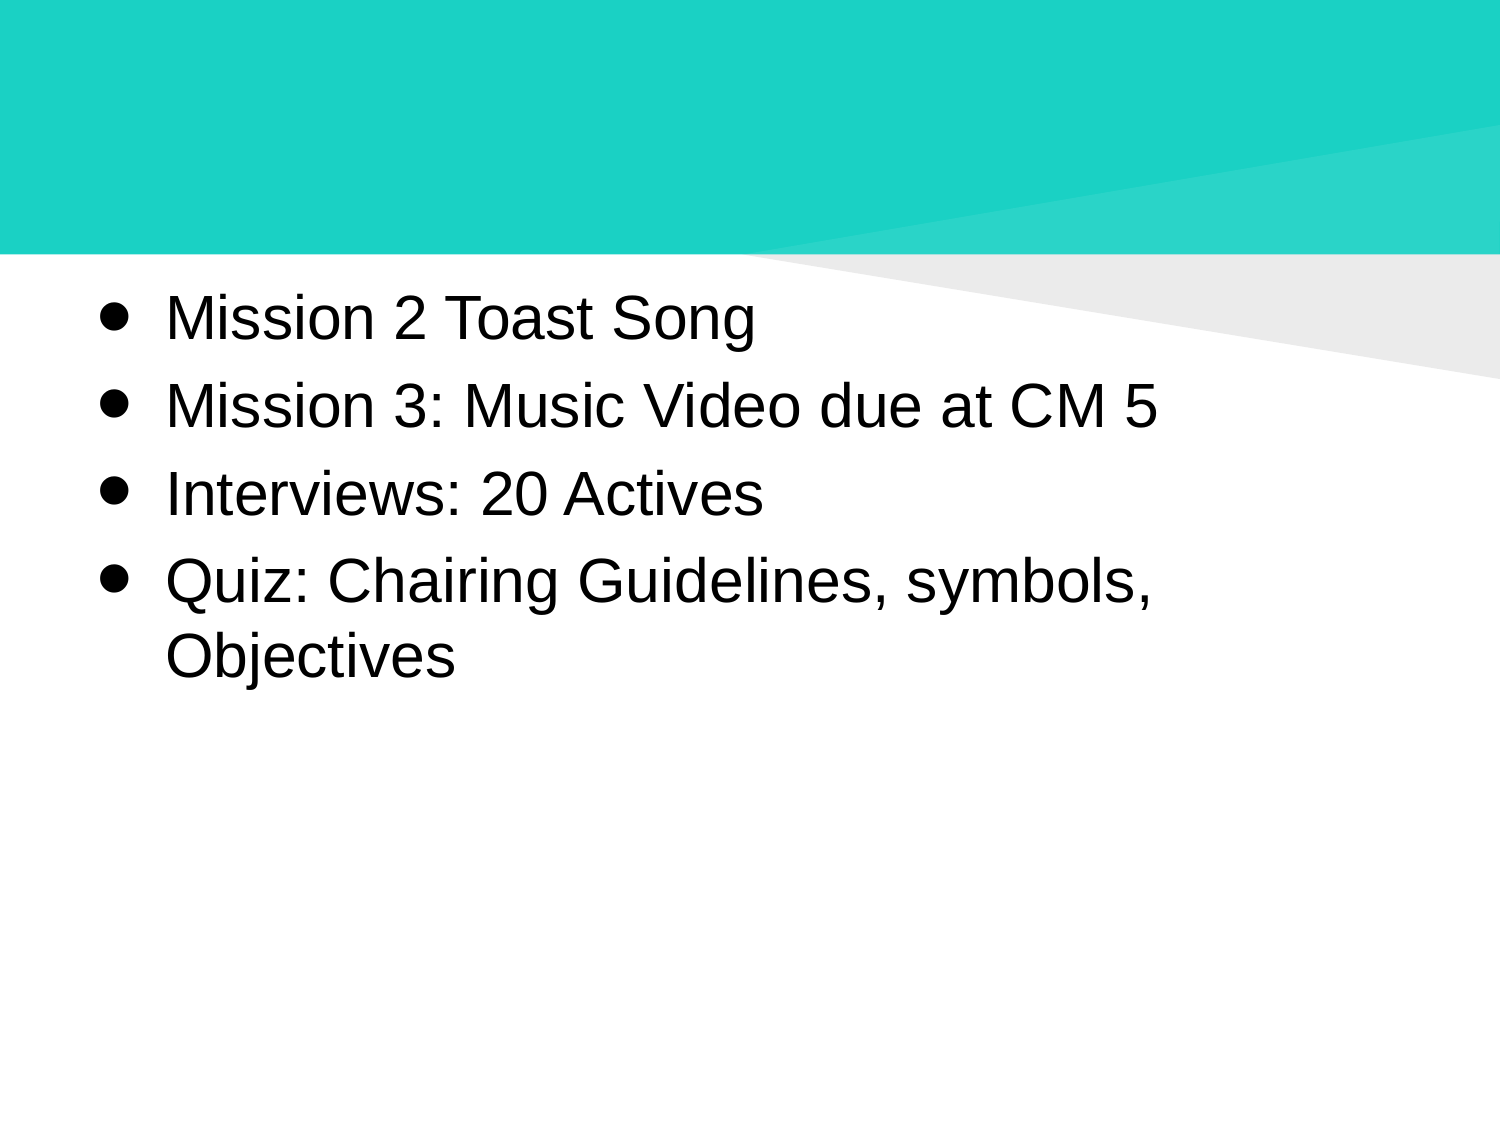

#
Mission 2 Toast Song
Mission 3: Music Video due at CM 5
Interviews: 20 Actives
Quiz: Chairing Guidelines, symbols, Objectives